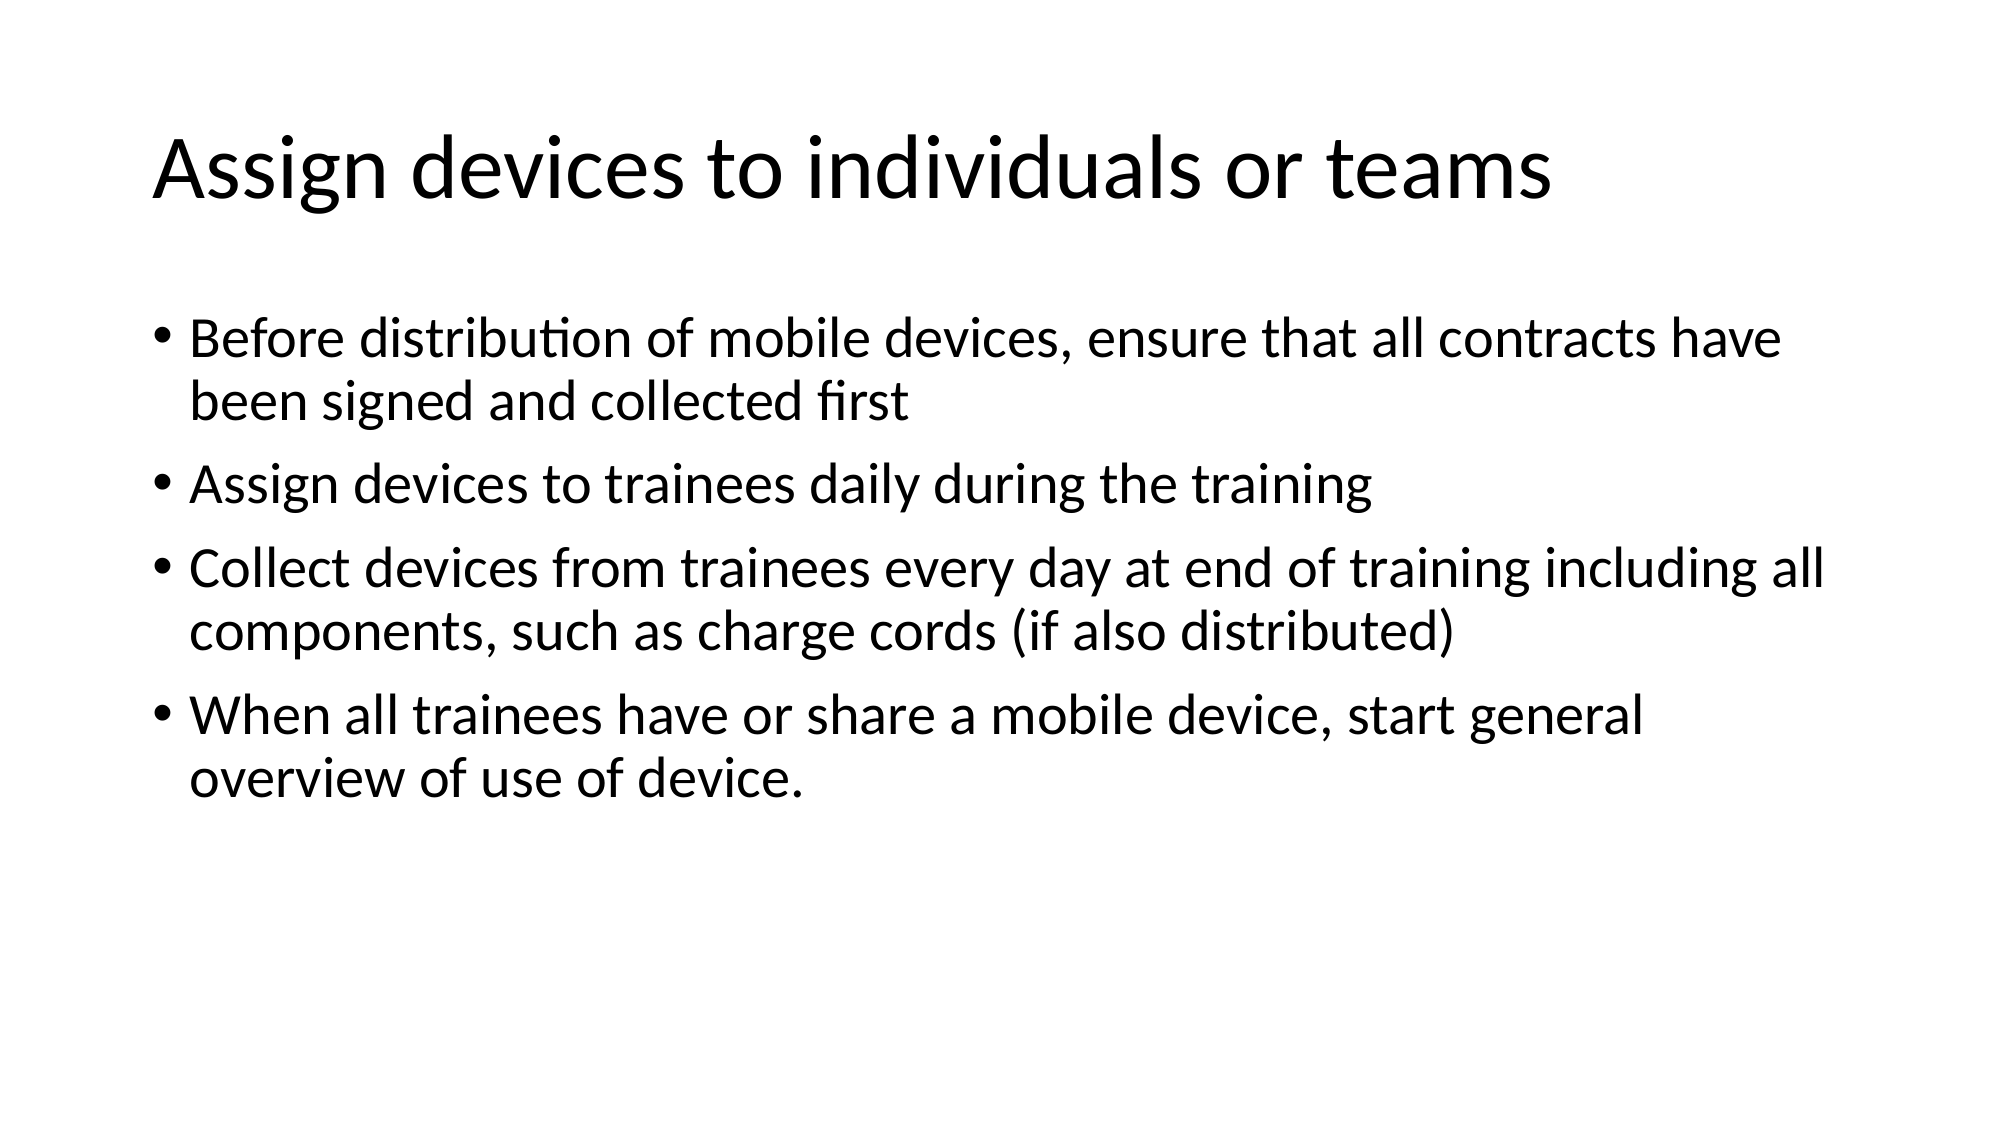

# Assign devices to individuals or teams
Before distribution of mobile devices, ensure that all contracts have been signed and collected first
Assign devices to trainees daily during the training
Collect devices from trainees every day at end of training including all components, such as charge cords (if also distributed)
When all trainees have or share a mobile device, start general overview of use of device.